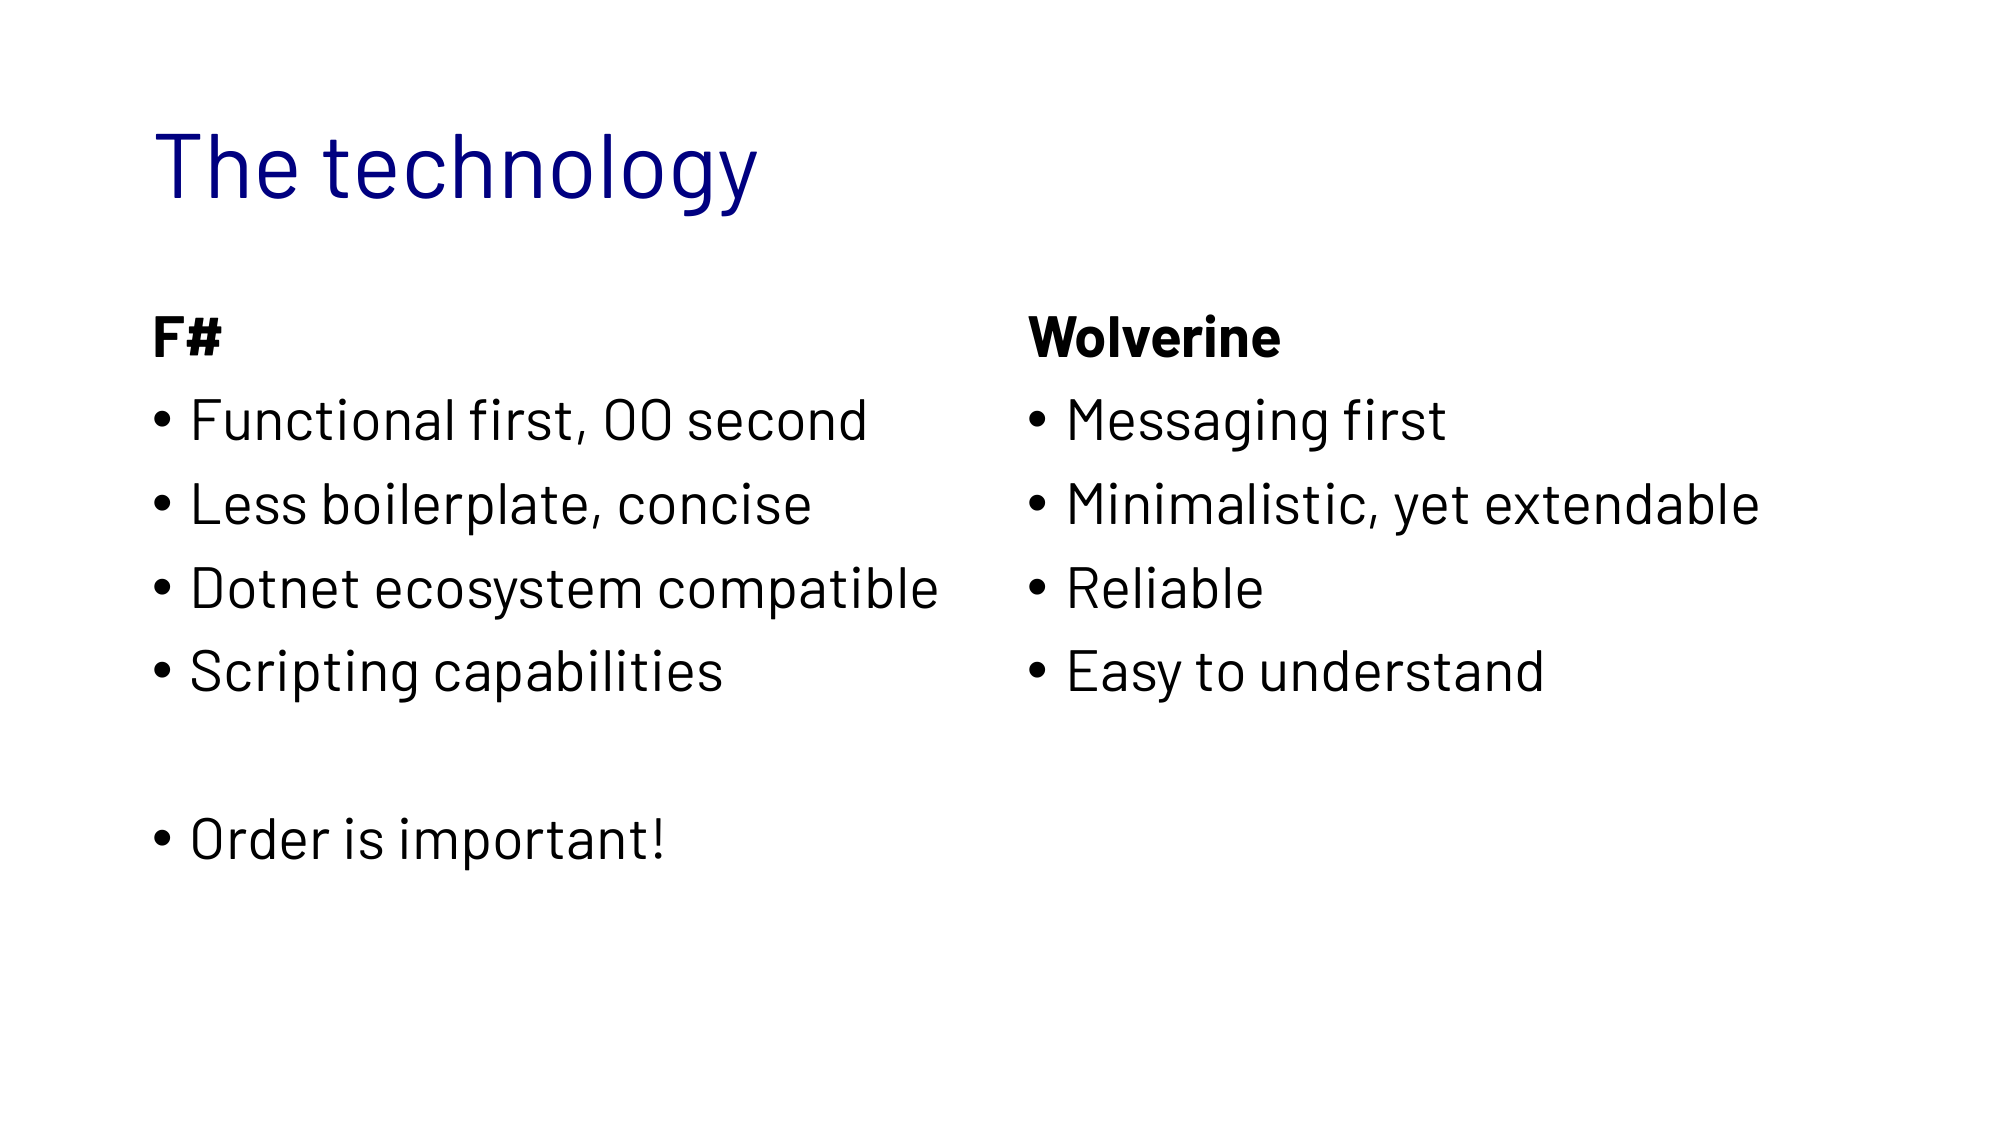

# The technology
F#
Functional first, OO second
Less boilerplate, concise
Dotnet ecosystem compatible
Scripting capabilities

Order is important!
Wolverine
Messaging first
Minimalistic, yet extendable
Reliable
Easy to understand